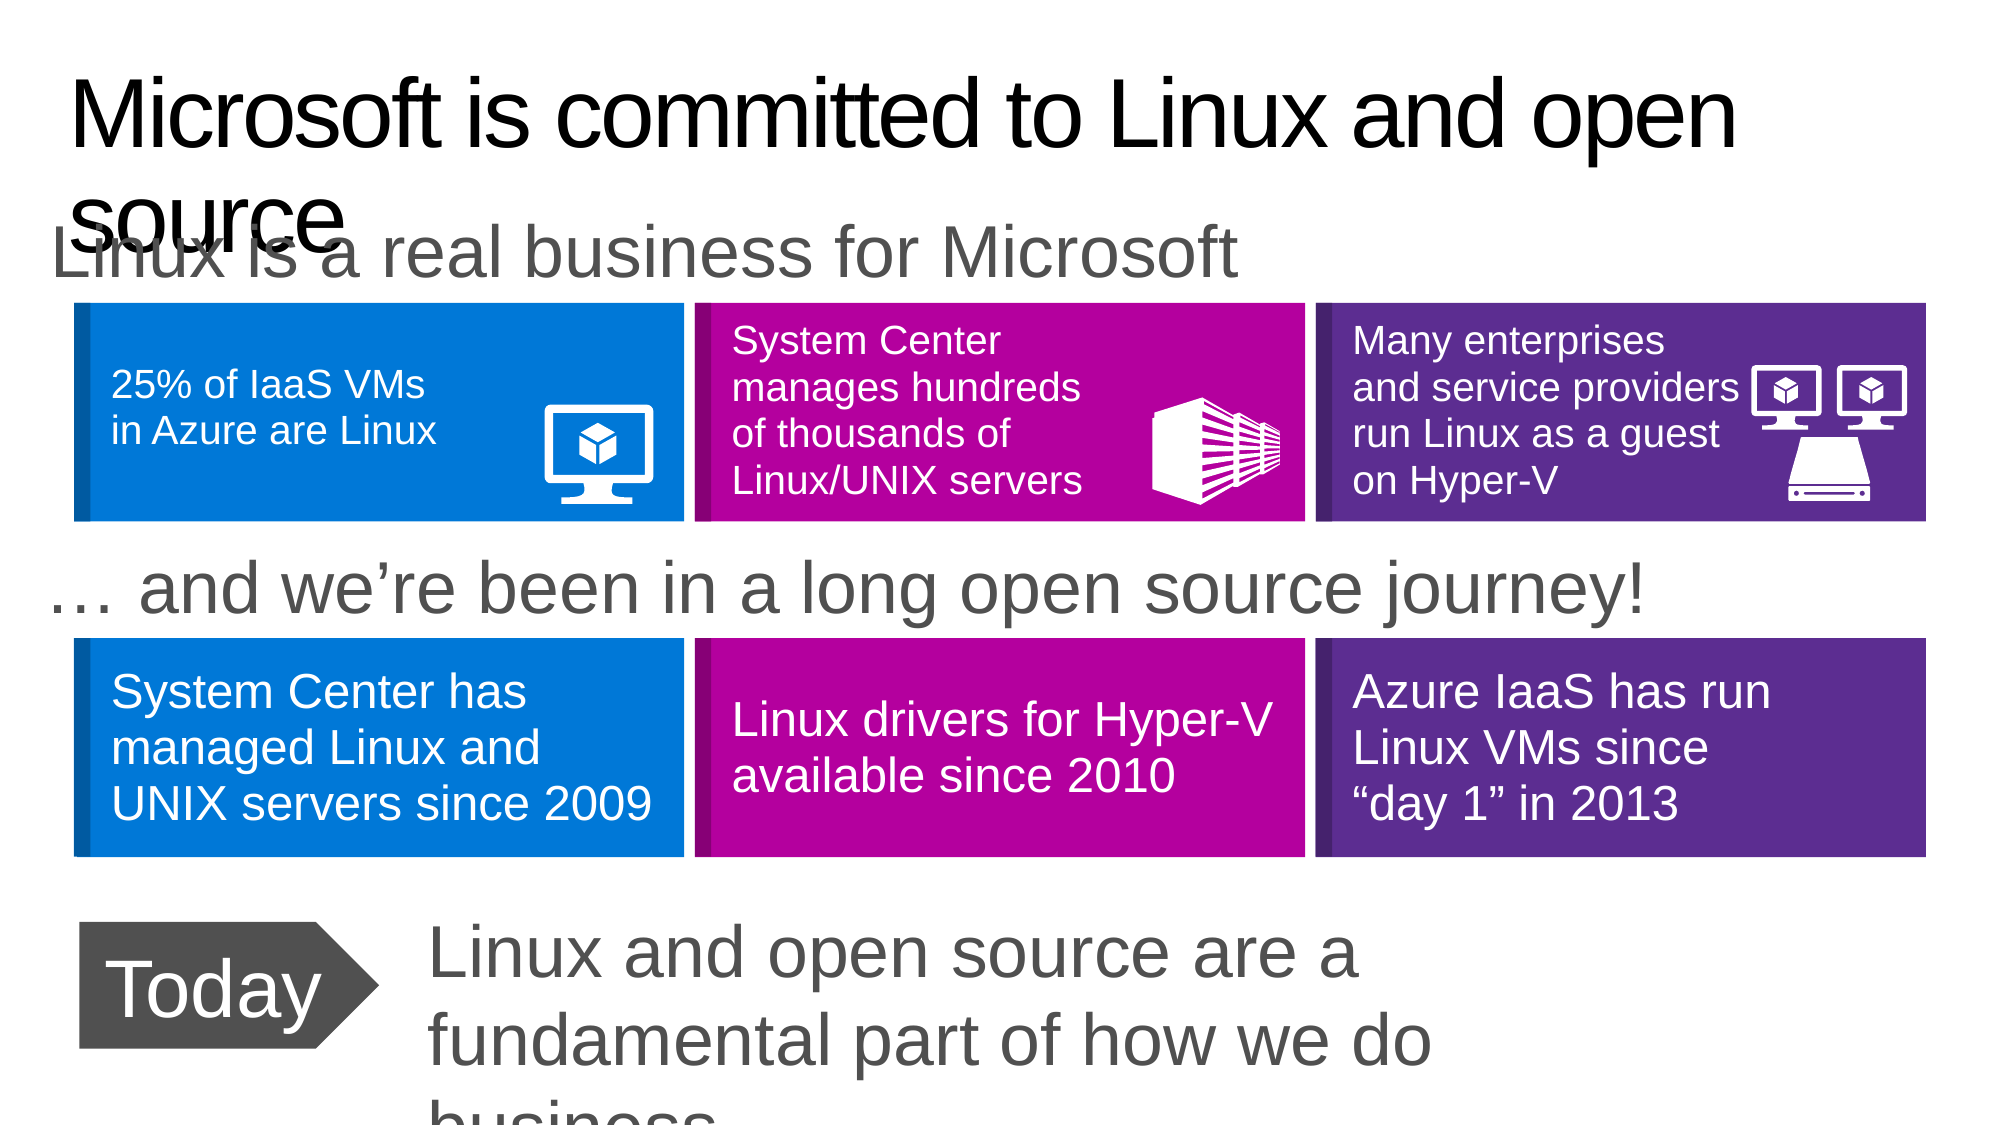

# Microsoft is committed to Linux and open source
Linux is a real business for Microsoft

25% of IaaS VMs
in Azure are Linux

System Center
manages hundreds
of thousands of
Linux/UNIX servers

Many enterprises
and service providers
run Linux as a guest
on Hyper-V

… and we’re been in a long open source journey!

System Center has managed Linux and
UNIX servers since 2009

Linux drivers for Hyper-V available since 2010

Azure IaaS has run
Linux VMs since
“day 1” in 2013

Linux and open source are a fundamental part of how we do business
Today